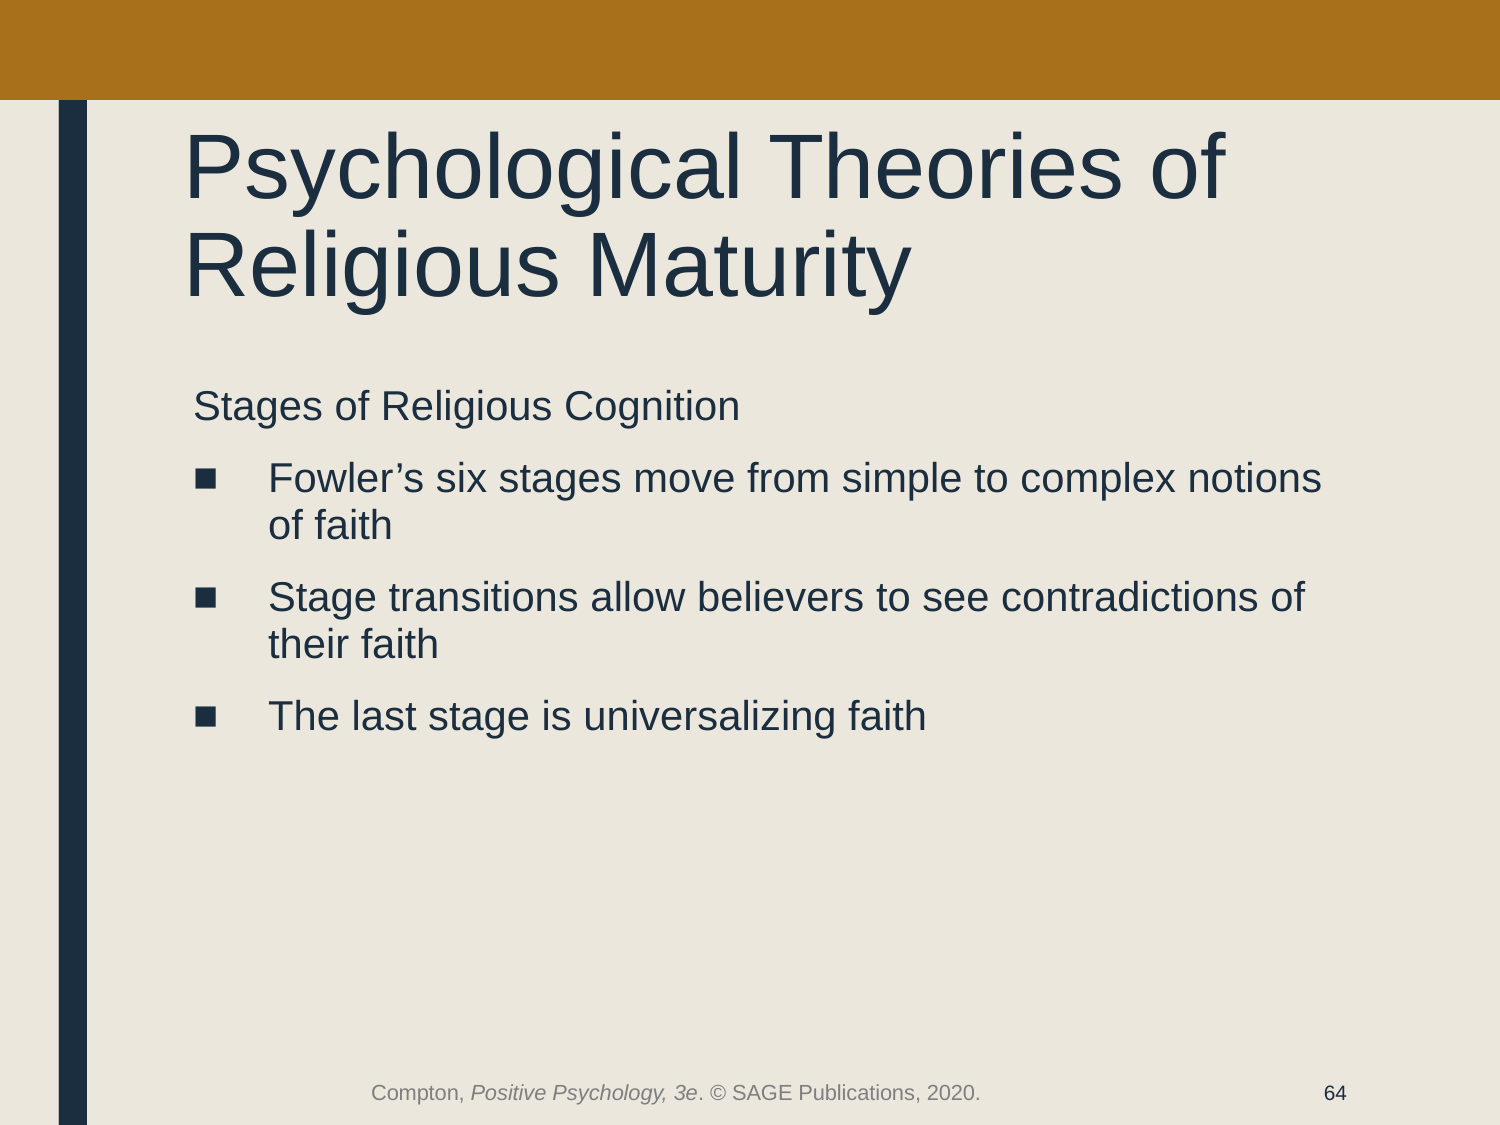

# Psychological Theories of Religious Maturity
Stages of Religious Cognition
Fowler’s six stages move from simple to complex notions of faith
Stage transitions allow believers to see contradictions of their faith
The last stage is universalizing faith
Compton, Positive Psychology, 3e. © SAGE Publications, 2020.
64